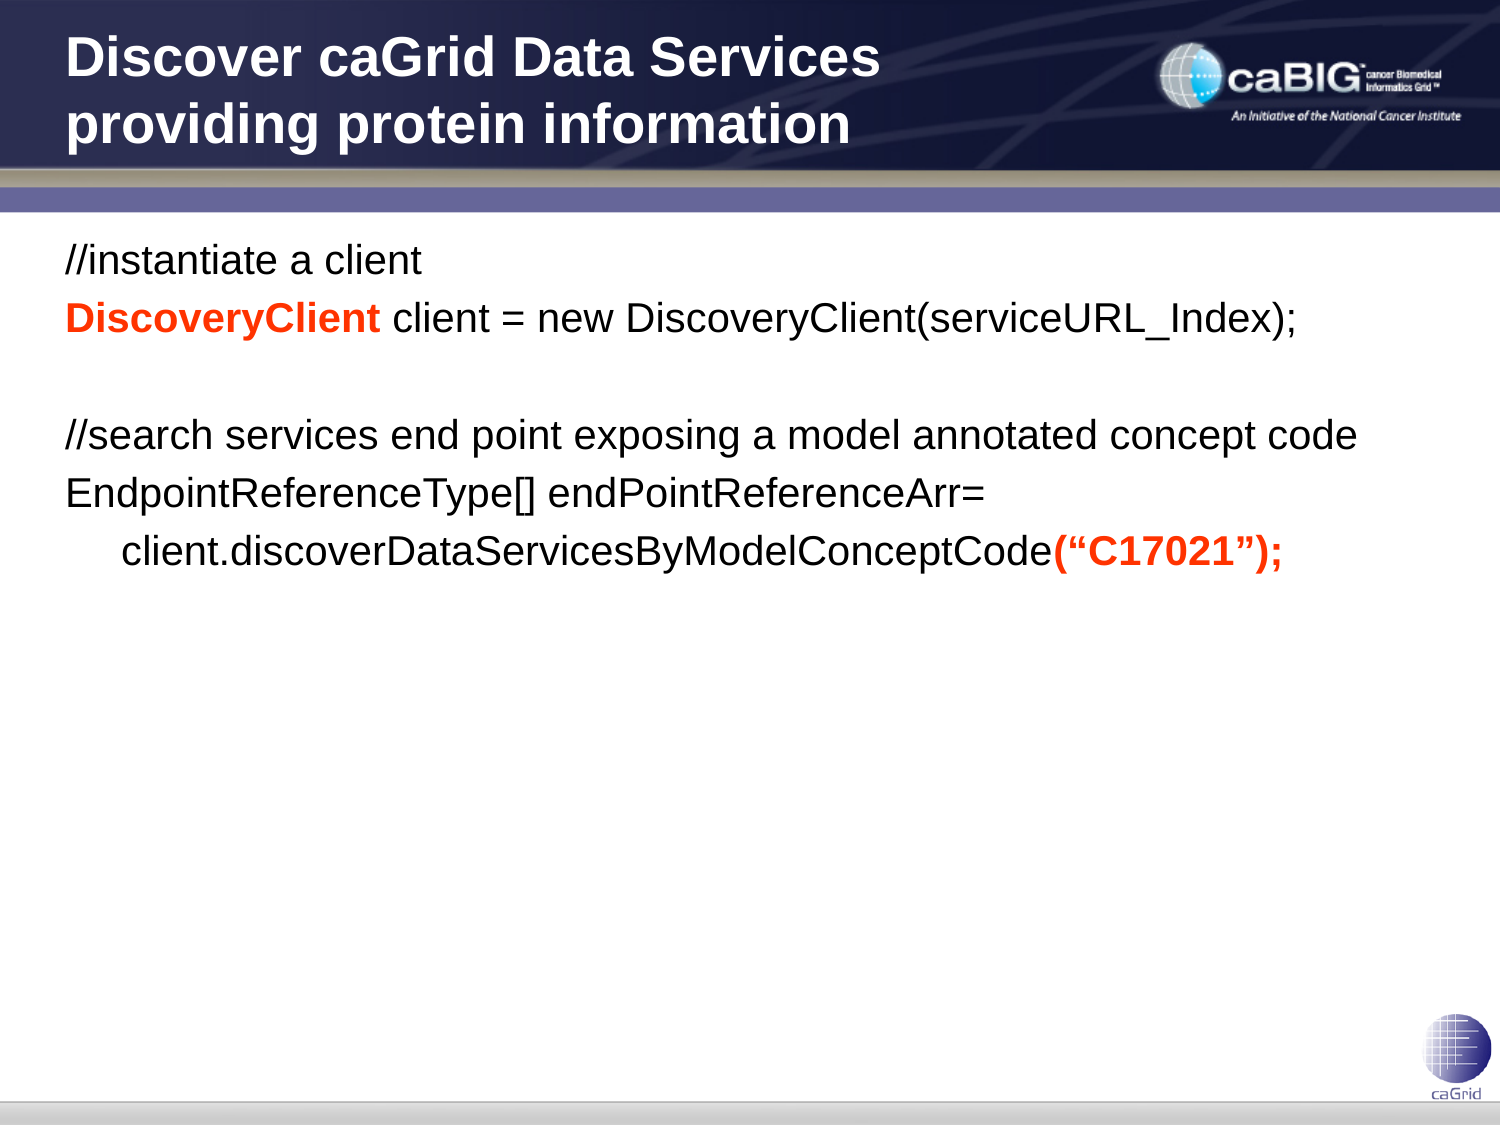

Discover caGrid Data Services
providing protein information
//instantiate a client
DiscoveryClient client = new DiscoveryClient(serviceURL_Index);

//search services end point exposing a model annotated concept code
EndpointReferenceType[] endPointReferenceArr=
	client.discoverDataServicesByModelConceptCode(“C17021”);